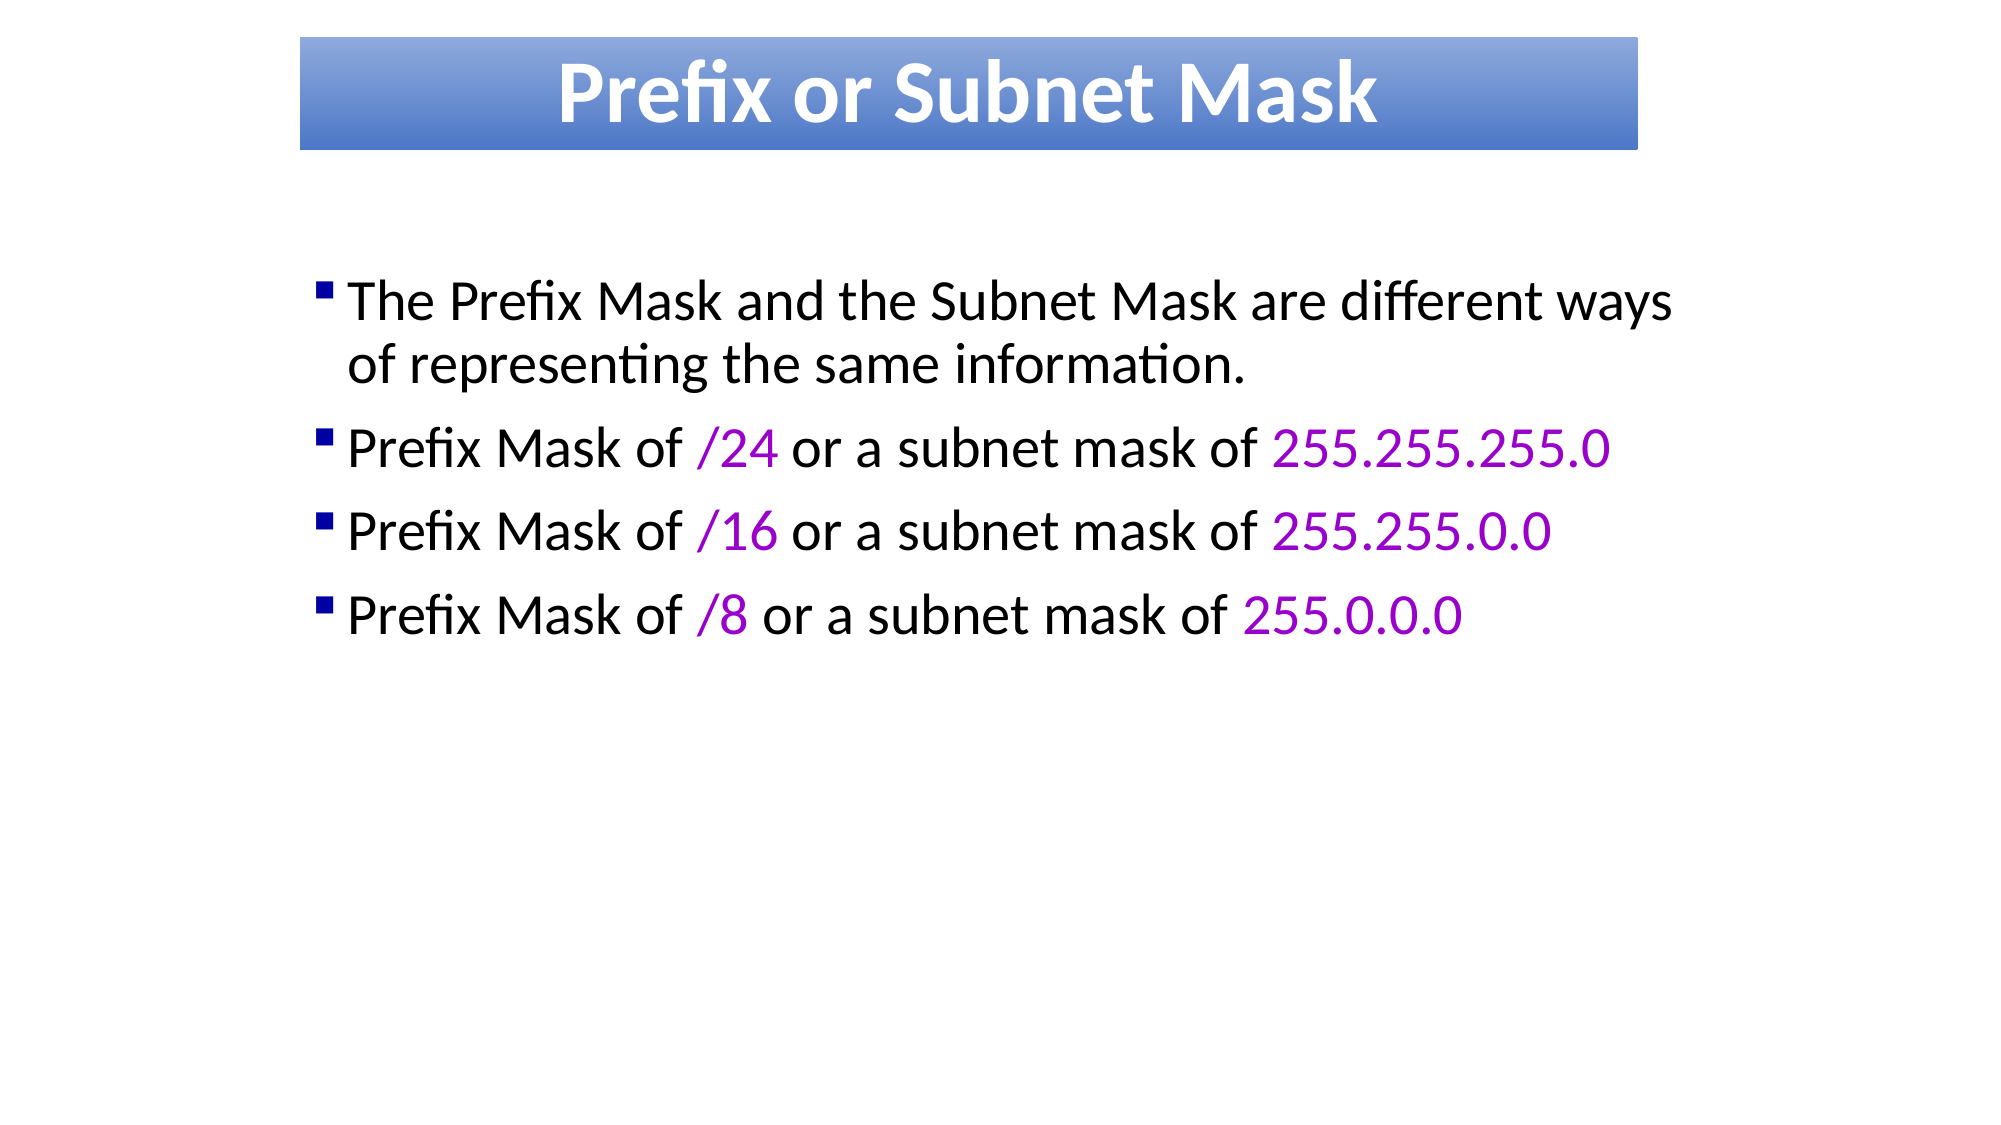

# Prefix or Subnet Mask
The Prefix Mask and the Subnet Mask are different ways of representing the same information.
Prefix Mask of /24 or a subnet mask of 255.255.255.0
Prefix Mask of /16 or a subnet mask of 255.255.0.0
Prefix Mask of /8 or a subnet mask of 255.0.0.0